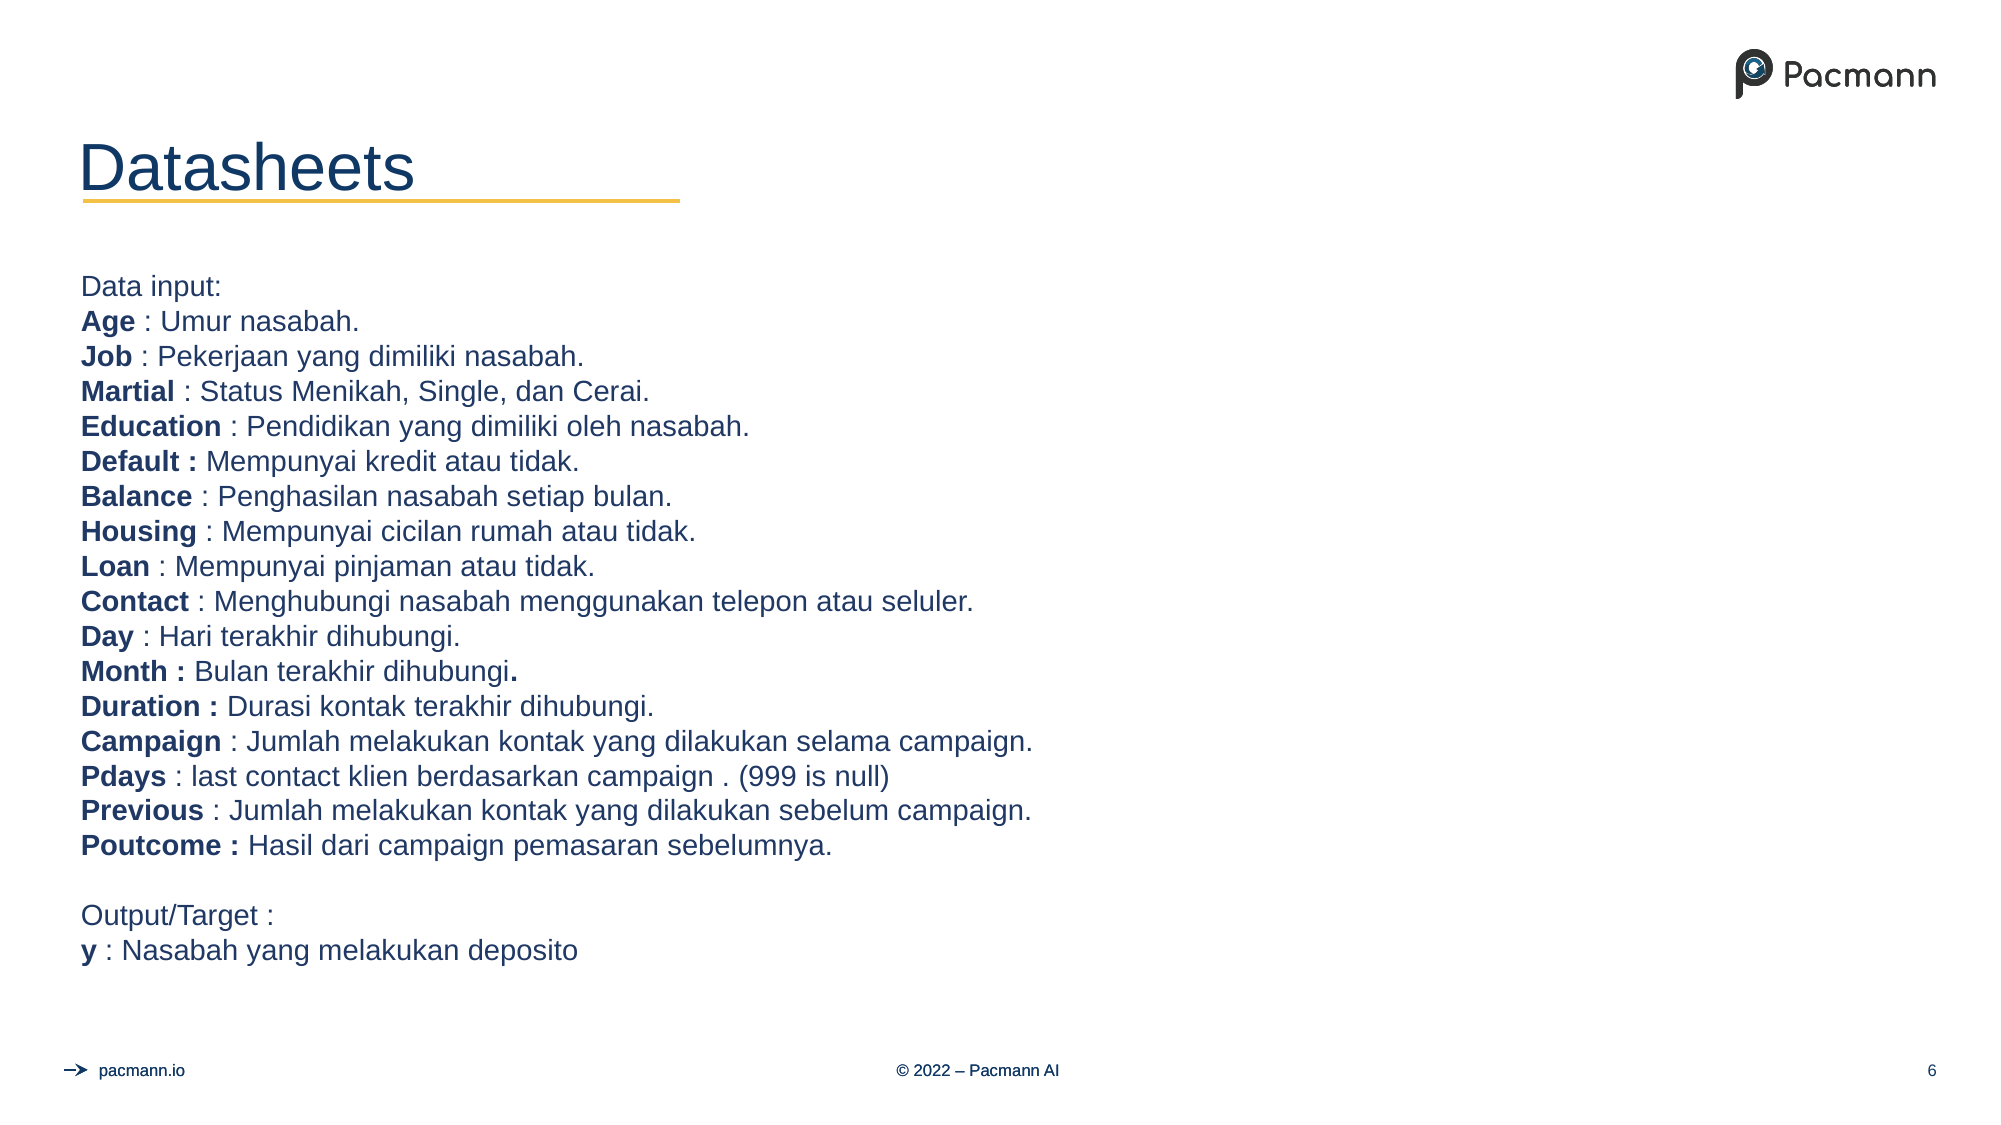

# Datasheets
Data input:
Age : Umur nasabah.
Job : Pekerjaan yang dimiliki nasabah.
Martial : Status Menikah, Single, dan Cerai.
Education : Pendidikan yang dimiliki oleh nasabah.
Default : Mempunyai kredit atau tidak.
Balance : Penghasilan nasabah setiap bulan.
Housing : Mempunyai cicilan rumah atau tidak.
Loan : Mempunyai pinjaman atau tidak.
Contact : Menghubungi nasabah menggunakan telepon atau seluler.
Day : Hari terakhir dihubungi.
Month : Bulan terakhir dihubungi.
Duration : Durasi kontak terakhir dihubungi.
Campaign : Jumlah melakukan kontak yang dilakukan selama campaign.
Pdays : last contact klien berdasarkan campaign . (999 is null)
Previous : Jumlah melakukan kontak yang dilakukan sebelum campaign.
Poutcome : Hasil dari campaign pemasaran sebelumnya.

Output/Target :
y : Nasabah yang melakukan deposito